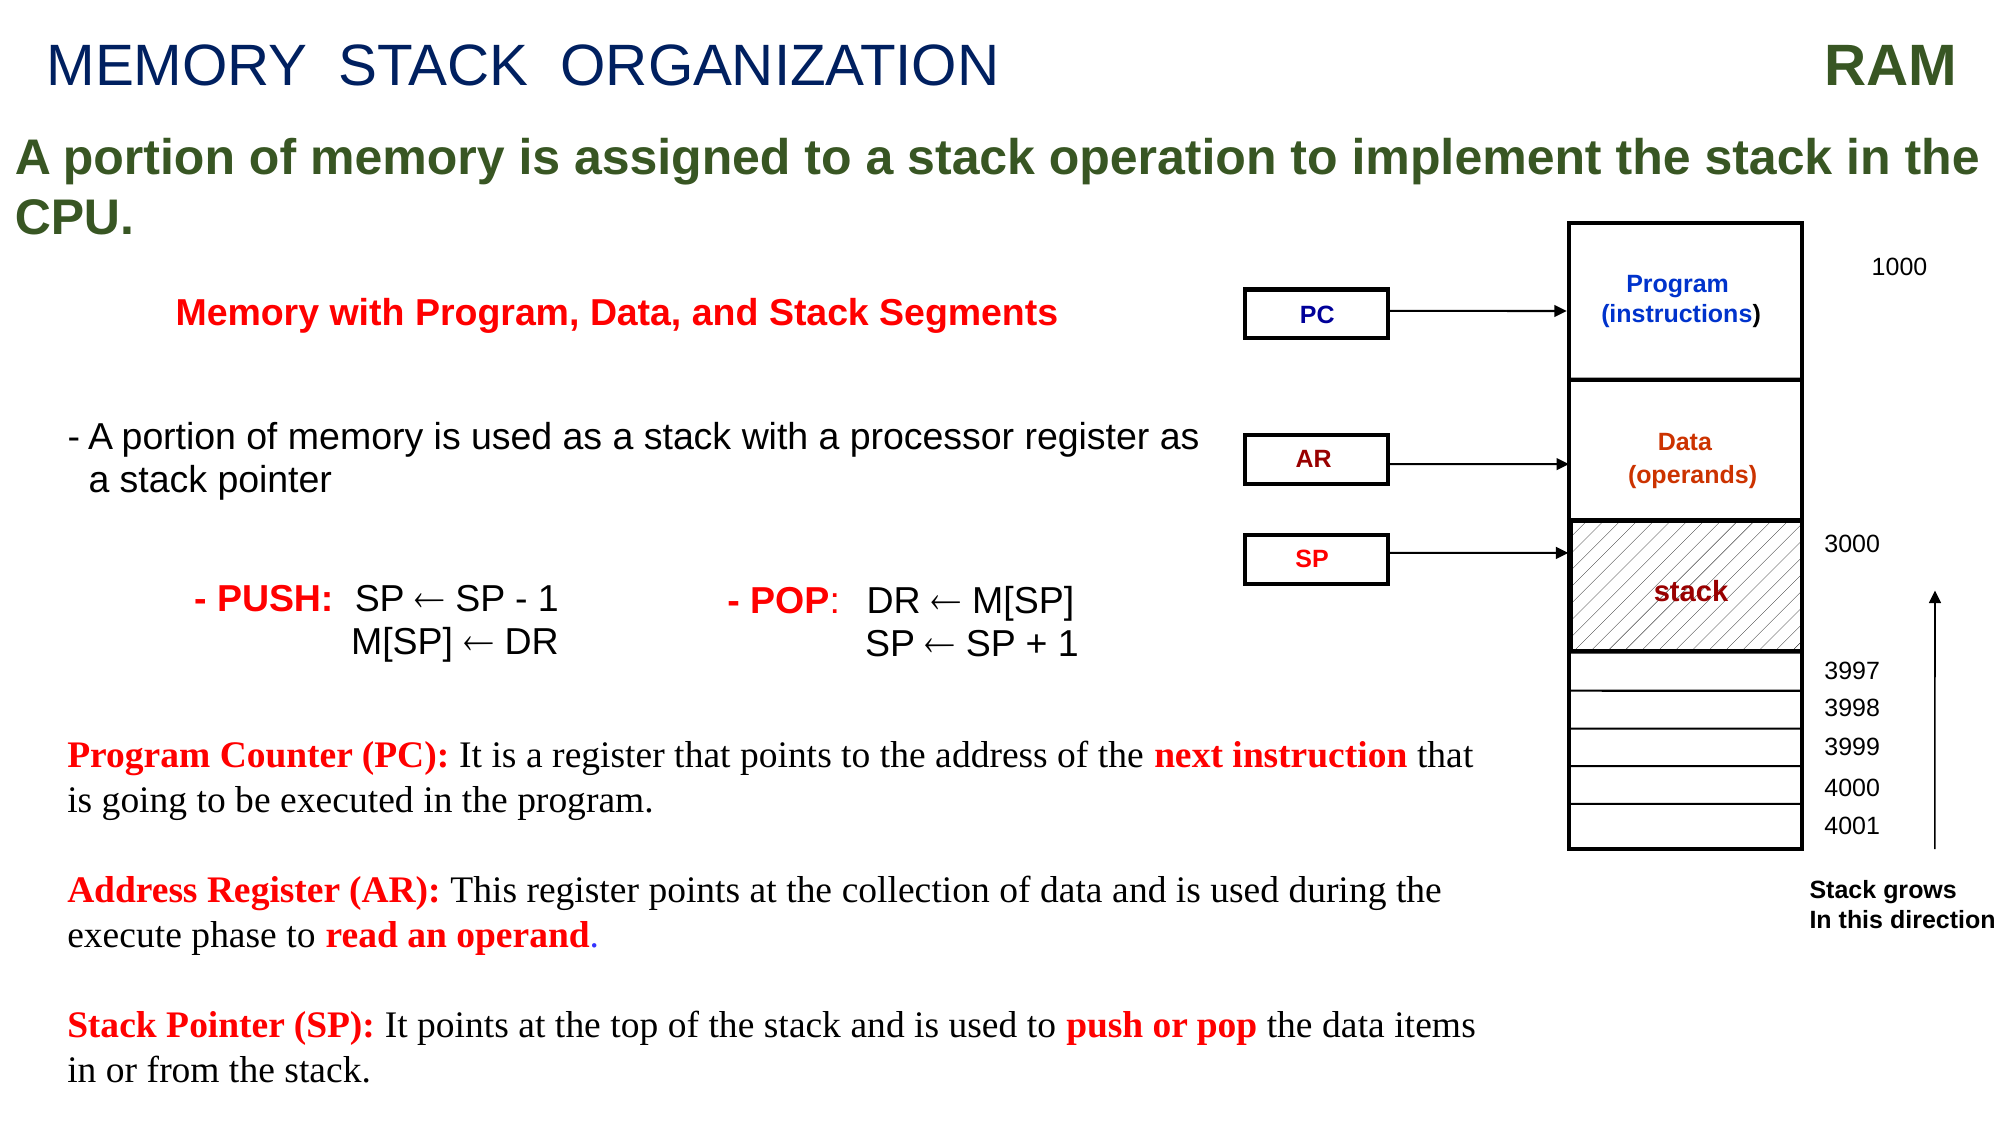

# MEMORY  STACK  ORGANIZATION
RAM
A portion of memory is assigned to a stack operation to implement the stack in the CPU.

1000
Program
(instructions)

PC

Data

AR

(operands)

3000

SP

stack

3997

3998

3999

4000

4001

Stack grows
In this direction
Memory with Program, Data, and Stack Segments
 - A portion of memory is used as a stack with a processor register as
   a stack pointer
- PUSH:  SP ← SP - 1
      M[SP] ← DR
 - POP:	DR ← M[SP]
       SP ← SP + 1
Program Counter (PC): It is a register that points to the address of the next instruction that is going to be executed in the program.

Address Register (AR): This register points at the collection of data and is used during the execute phase to read an operand.

Stack Pointer (SP): It points at the top of the stack and is used to push or pop the data items in or from the stack.